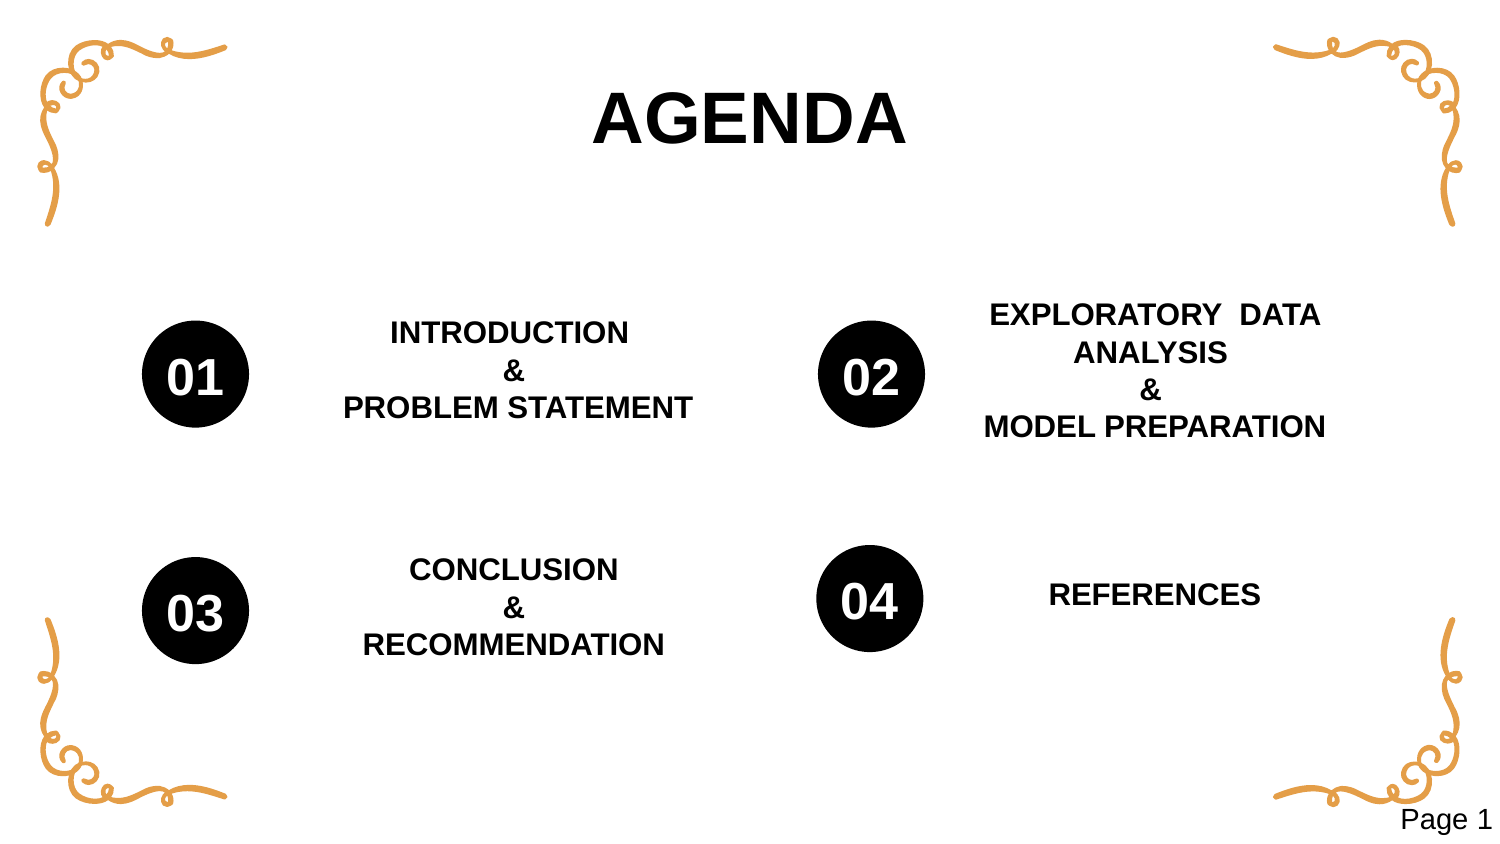

# AGENDA

INTRODUCTION
&
 PROBLEM STATEMENT

EXPLORATORY  DATA ANALYSIS
&
MODEL PREPARATION
01
02

REFERENCES
04

CONCLUSION
&
RECOMMENDATION
03
Page 1